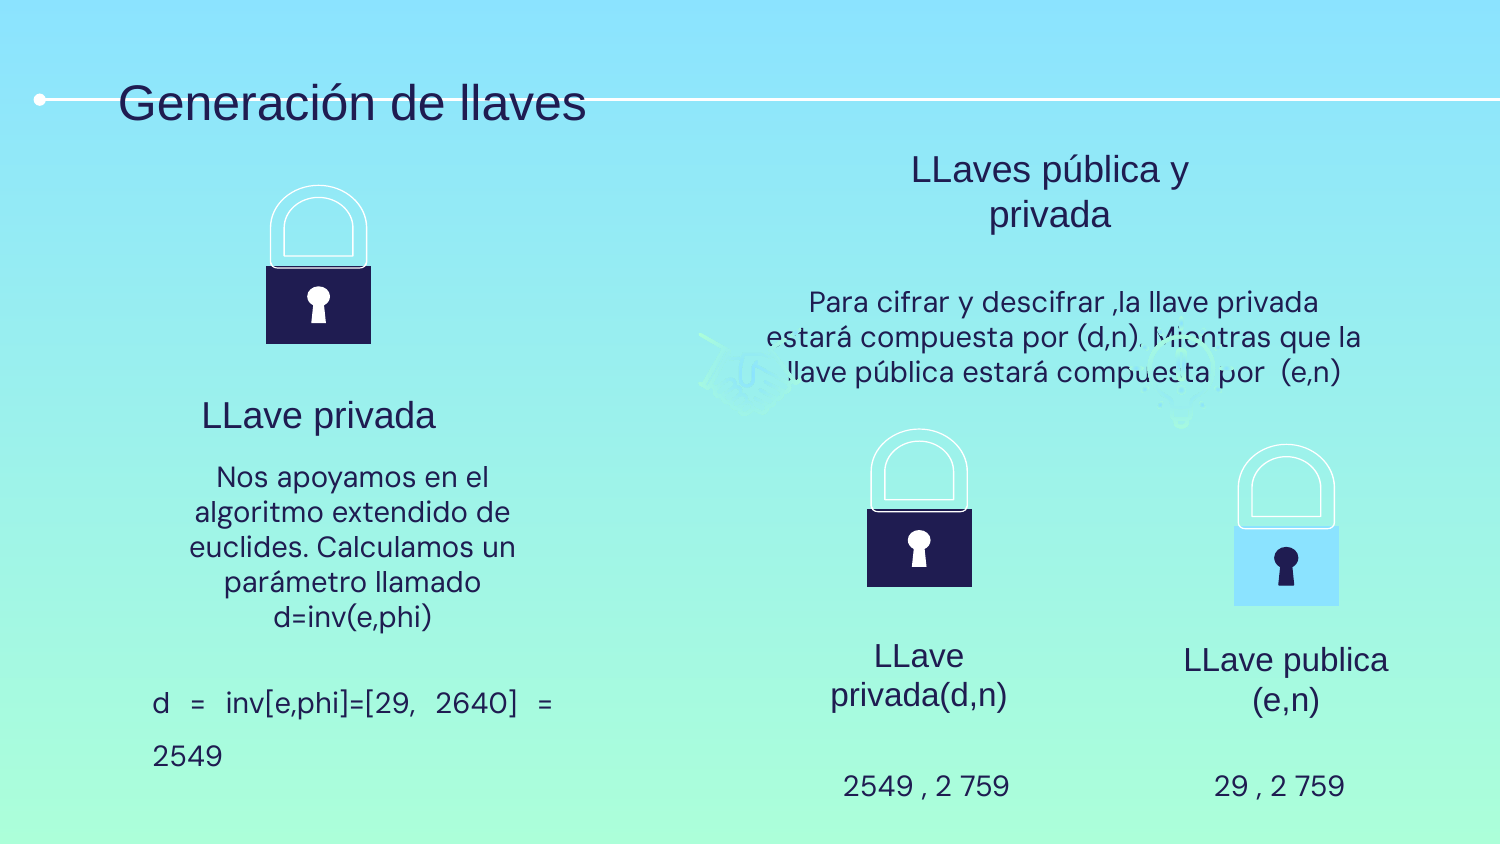

# Generación de llaves
LLaves pública y privada

Para cifrar y descifrar ,la llave privada estará compuesta por (d,n). Mientras que la llave pública estará compuesta por  (e,n)

LLave privada

Nos apoyamos en el algoritmo extendido de euclides. Calculamos un parámetro llamado d=inv(e,phi)
d = inv[e,phi]=[29, 2640] = 2549

LLave publica (e,n)
LLave privada(d,n)
2549 , 2 759
29 , 2 759